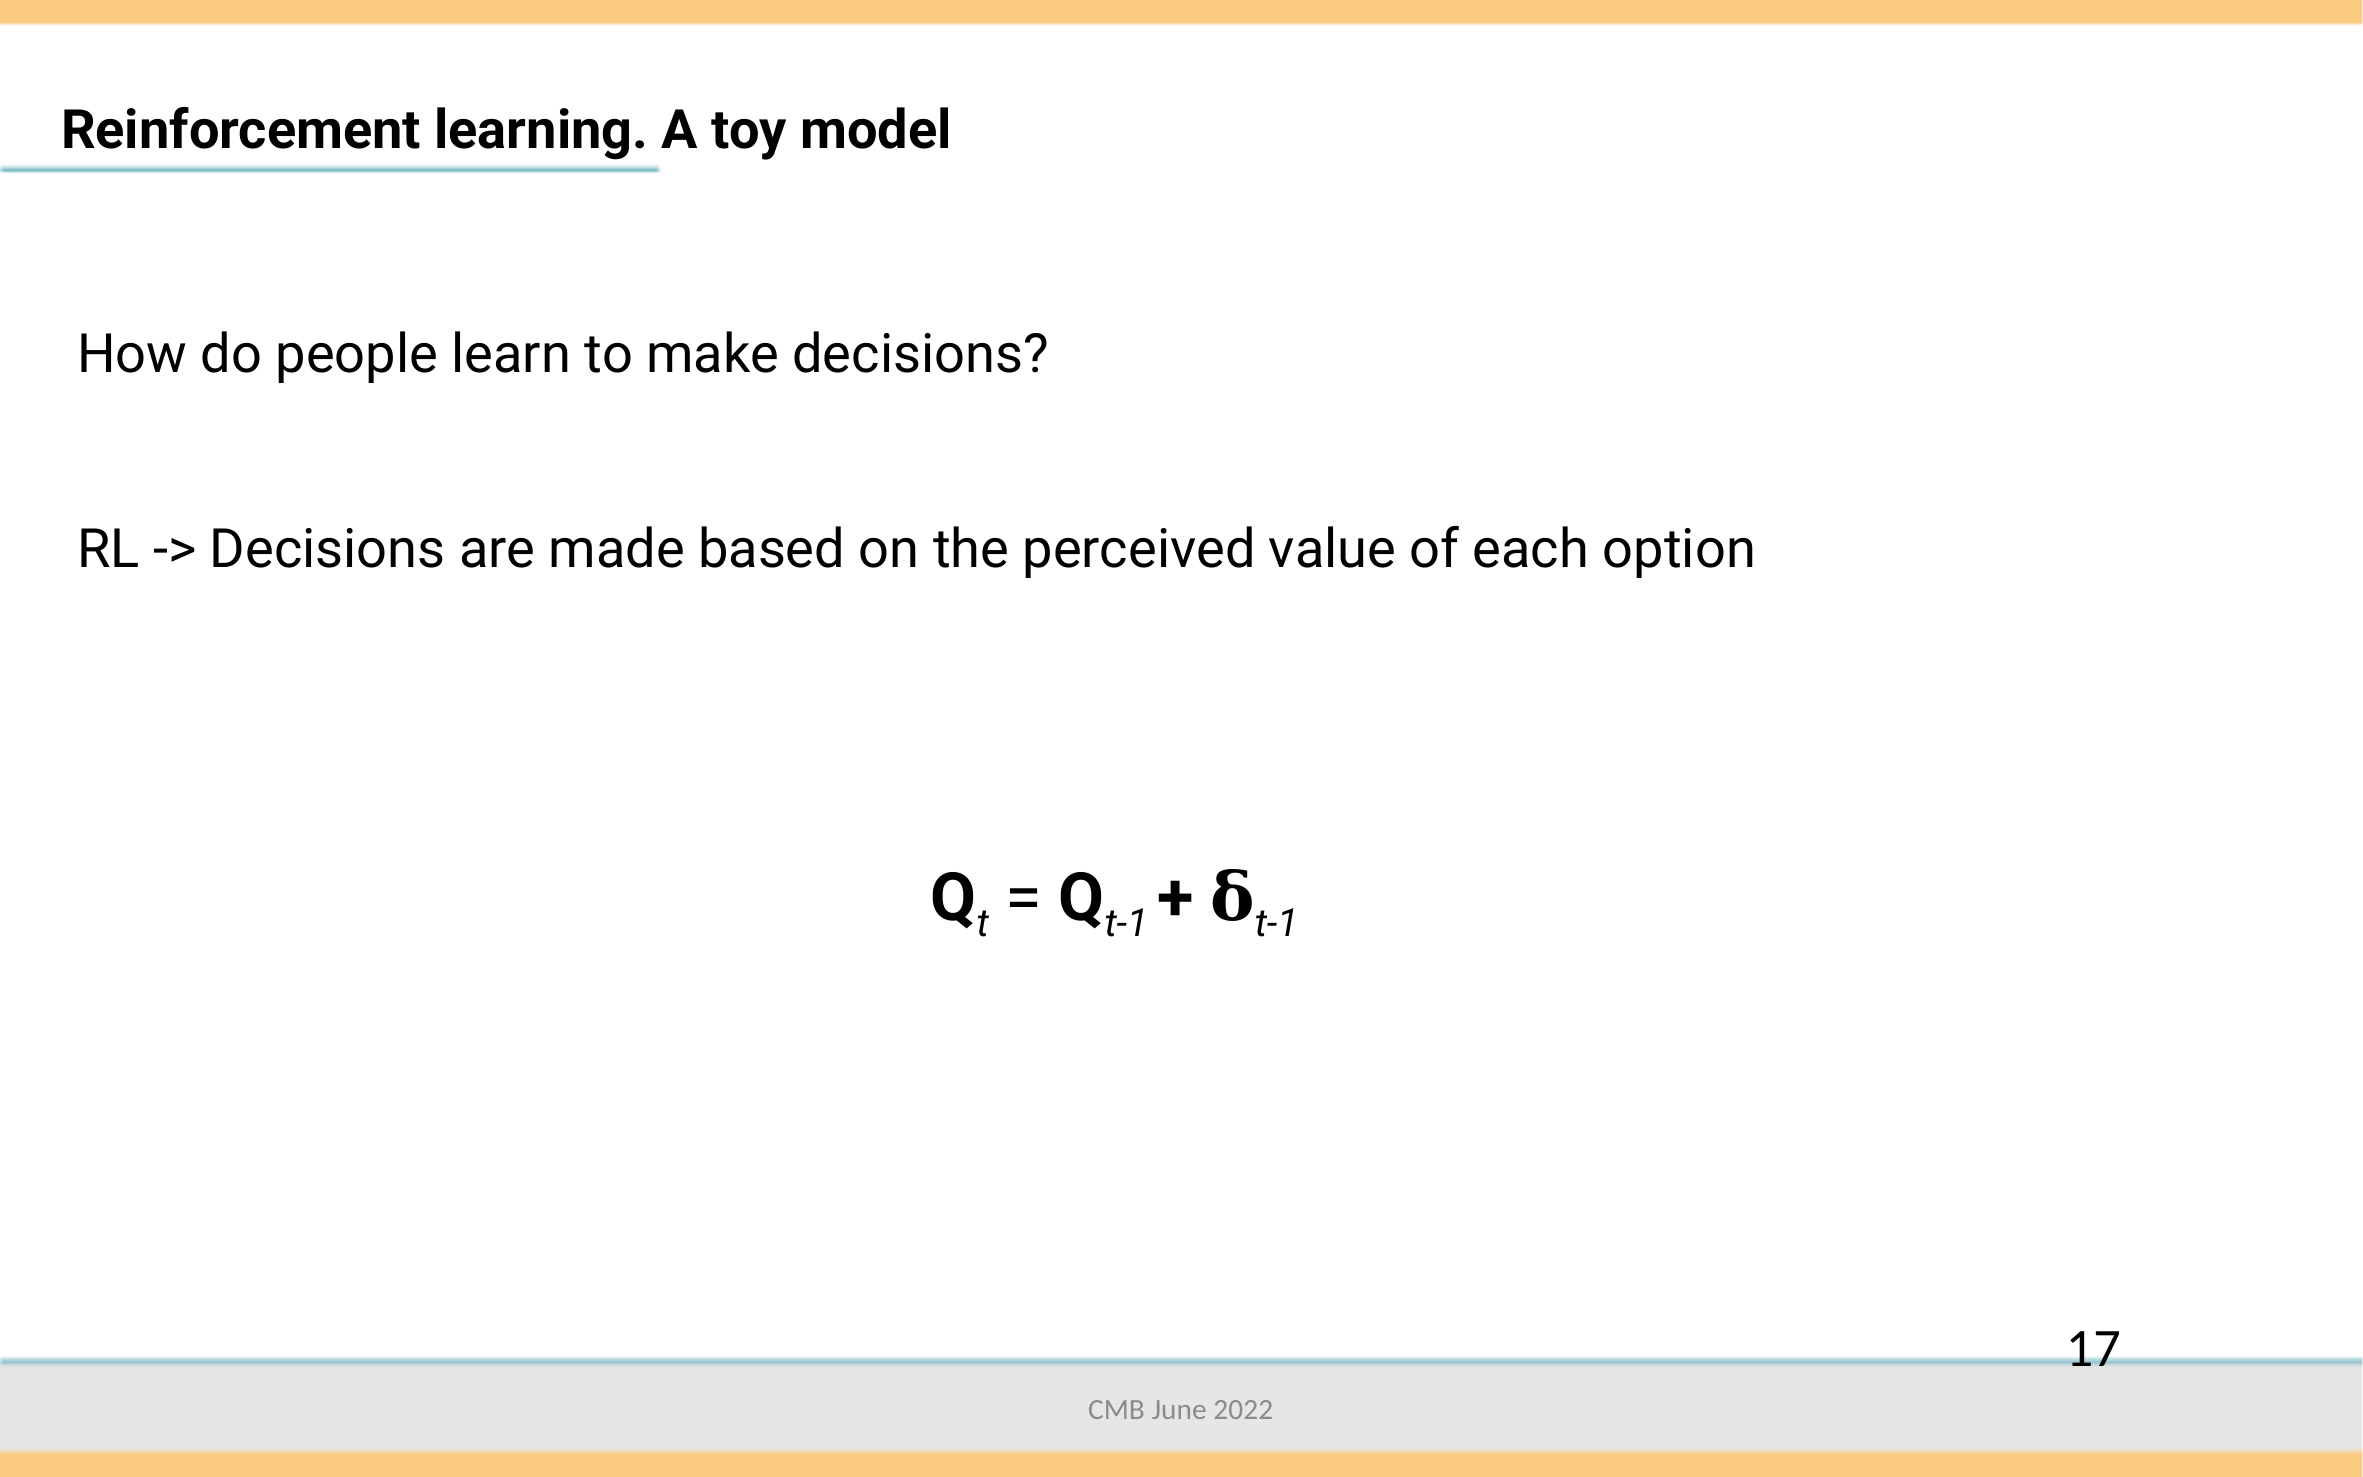

Reinforcement learning. A toy model
How do people learn to make decisions?

RL -> Decisions are made based on the perceived value of each option
Qt = Qt-1 + 𝛅t-1
17
CMB June 2022